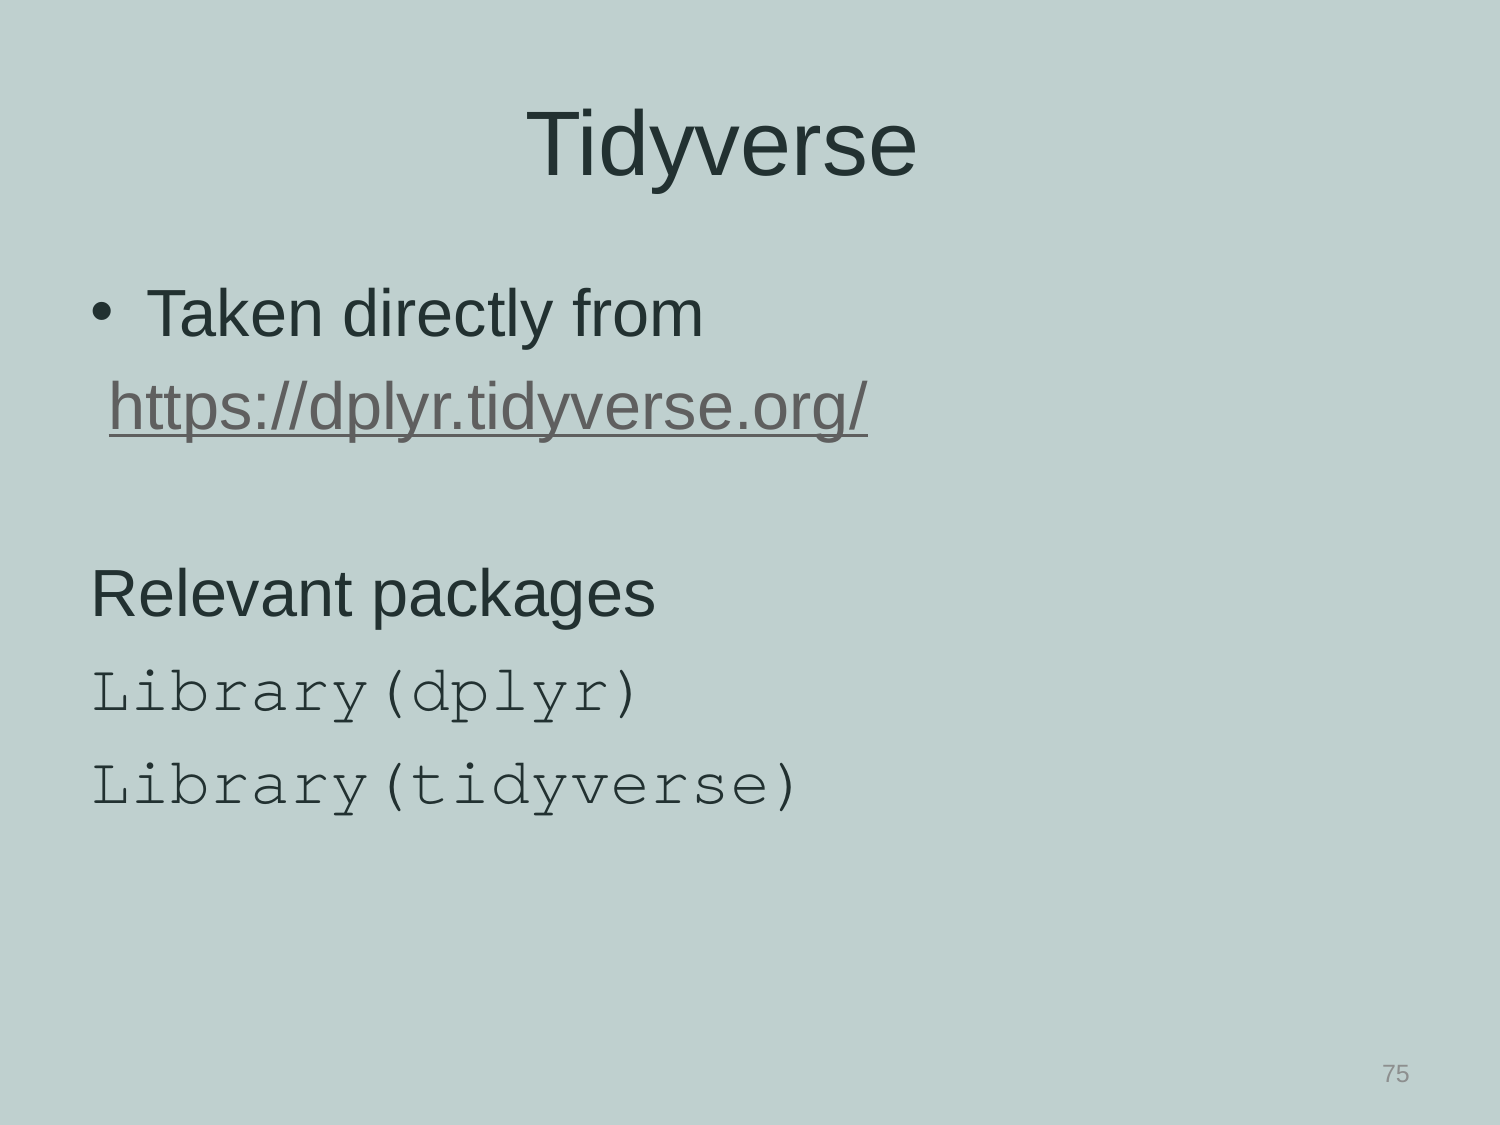

# Tidyverse
Taken directly from
 https://dplyr.tidyverse.org/

Relevant packages
Library(dplyr)
Library(tidyverse)
75